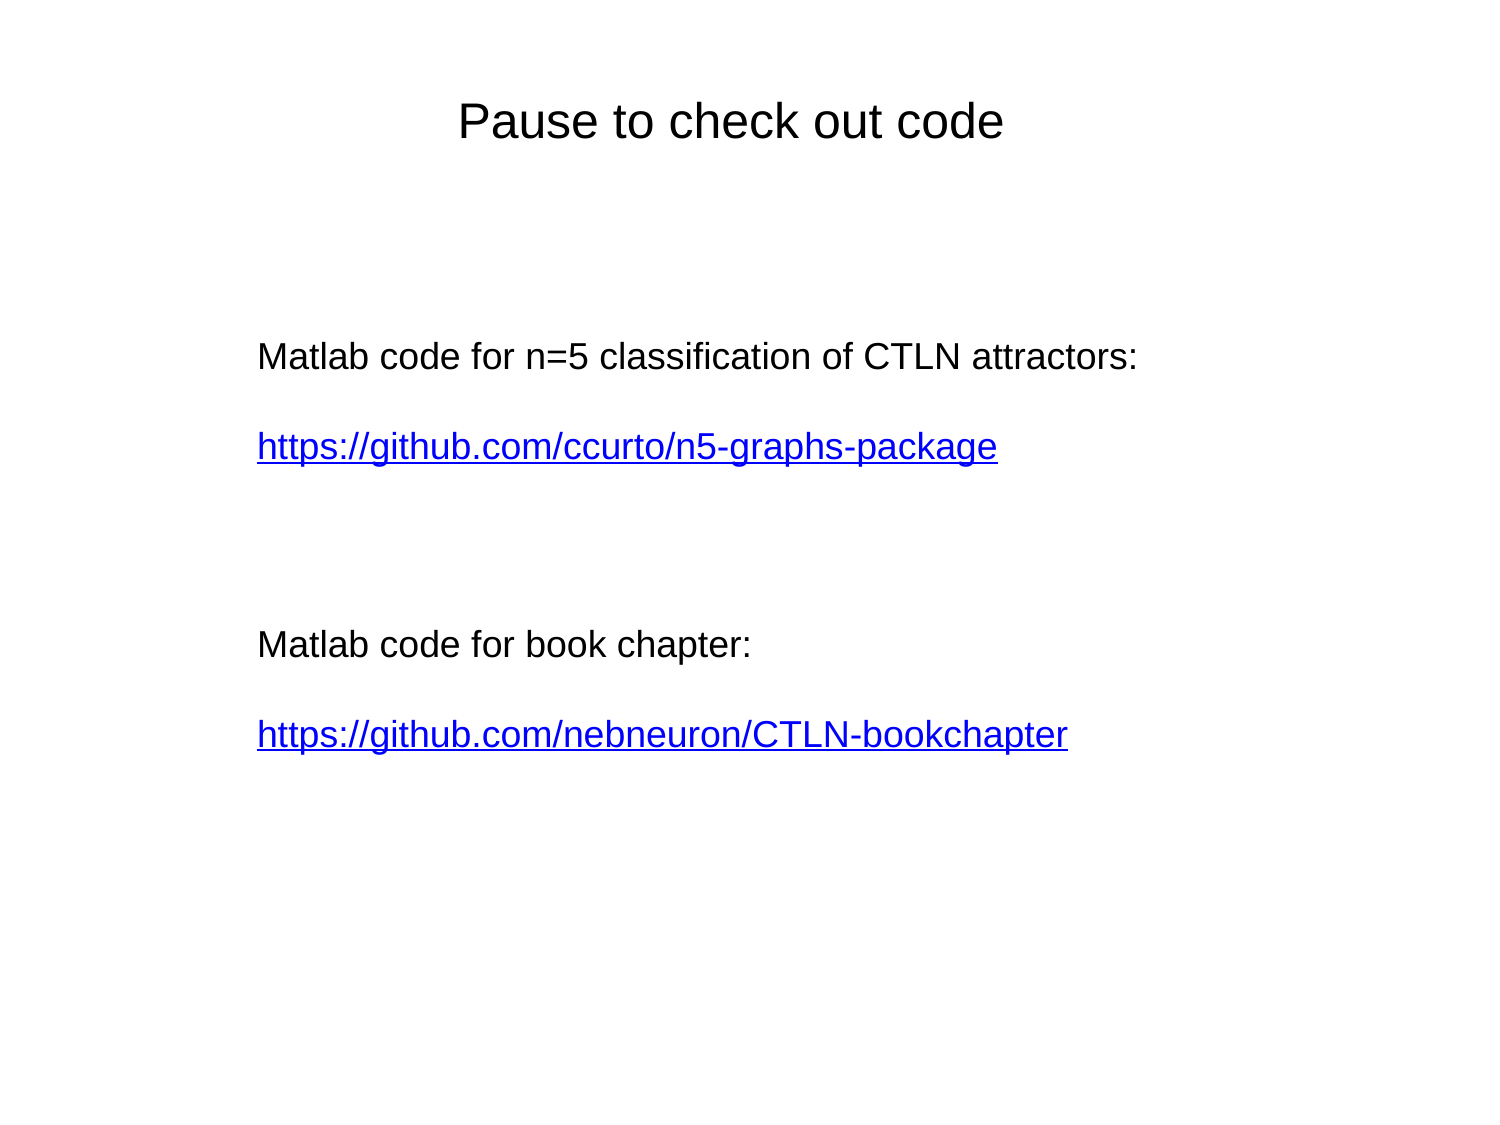

Pause to check out code
Matlab code for n=5 classification of CTLN attractors:

https://github.com/ccurto/n5-graphs-package

Matlab code for book chapter:

https://github.com/nebneuron/CTLN-bookchapter